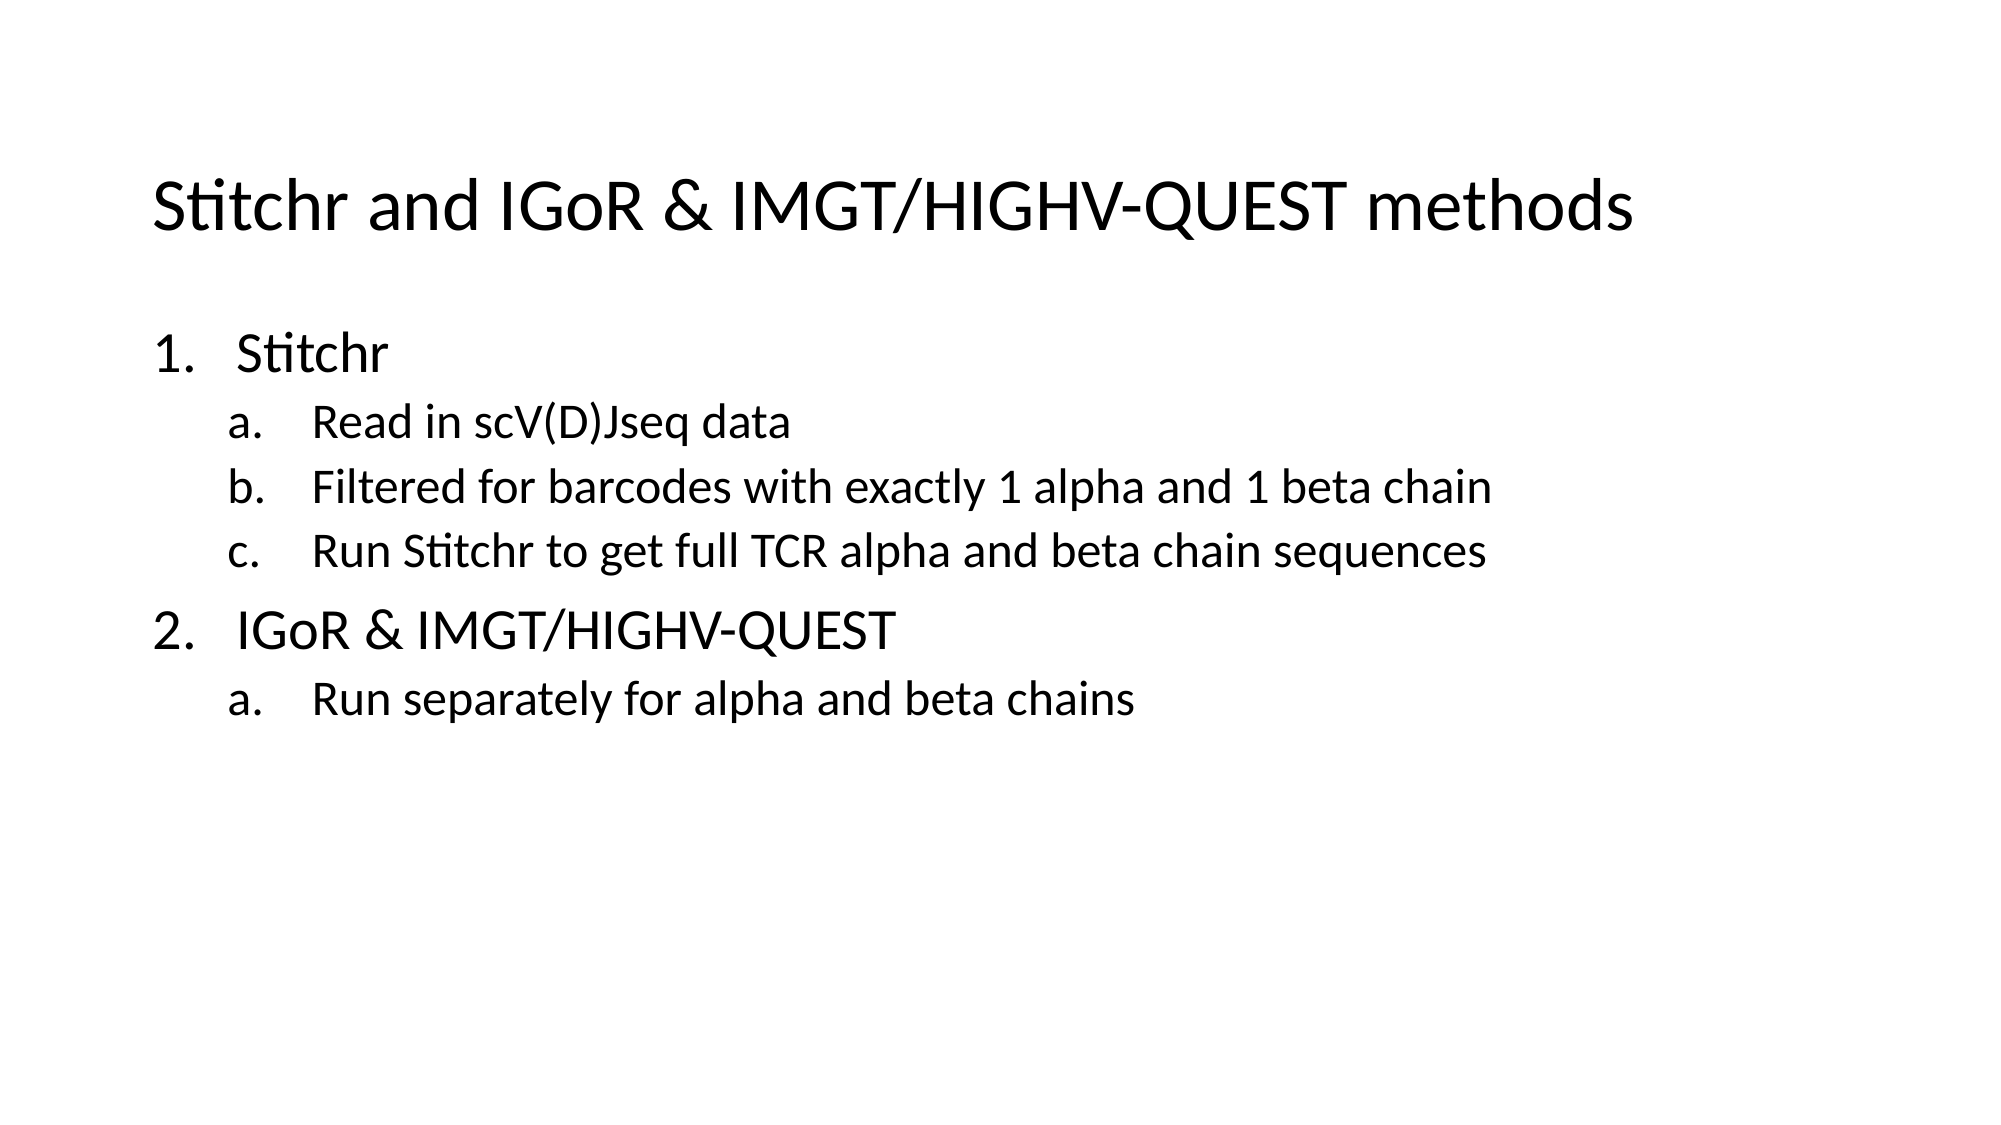

# Stitchr and IGoR & IMGT/HIGHV-QUEST methods
Stitchr
Read in scV(D)Jseq data
Filtered for barcodes with exactly 1 alpha and 1 beta chain
Run Stitchr to get full TCR alpha and beta chain sequences
IGoR & IMGT/HIGHV-QUEST
Run separately for alpha and beta chains